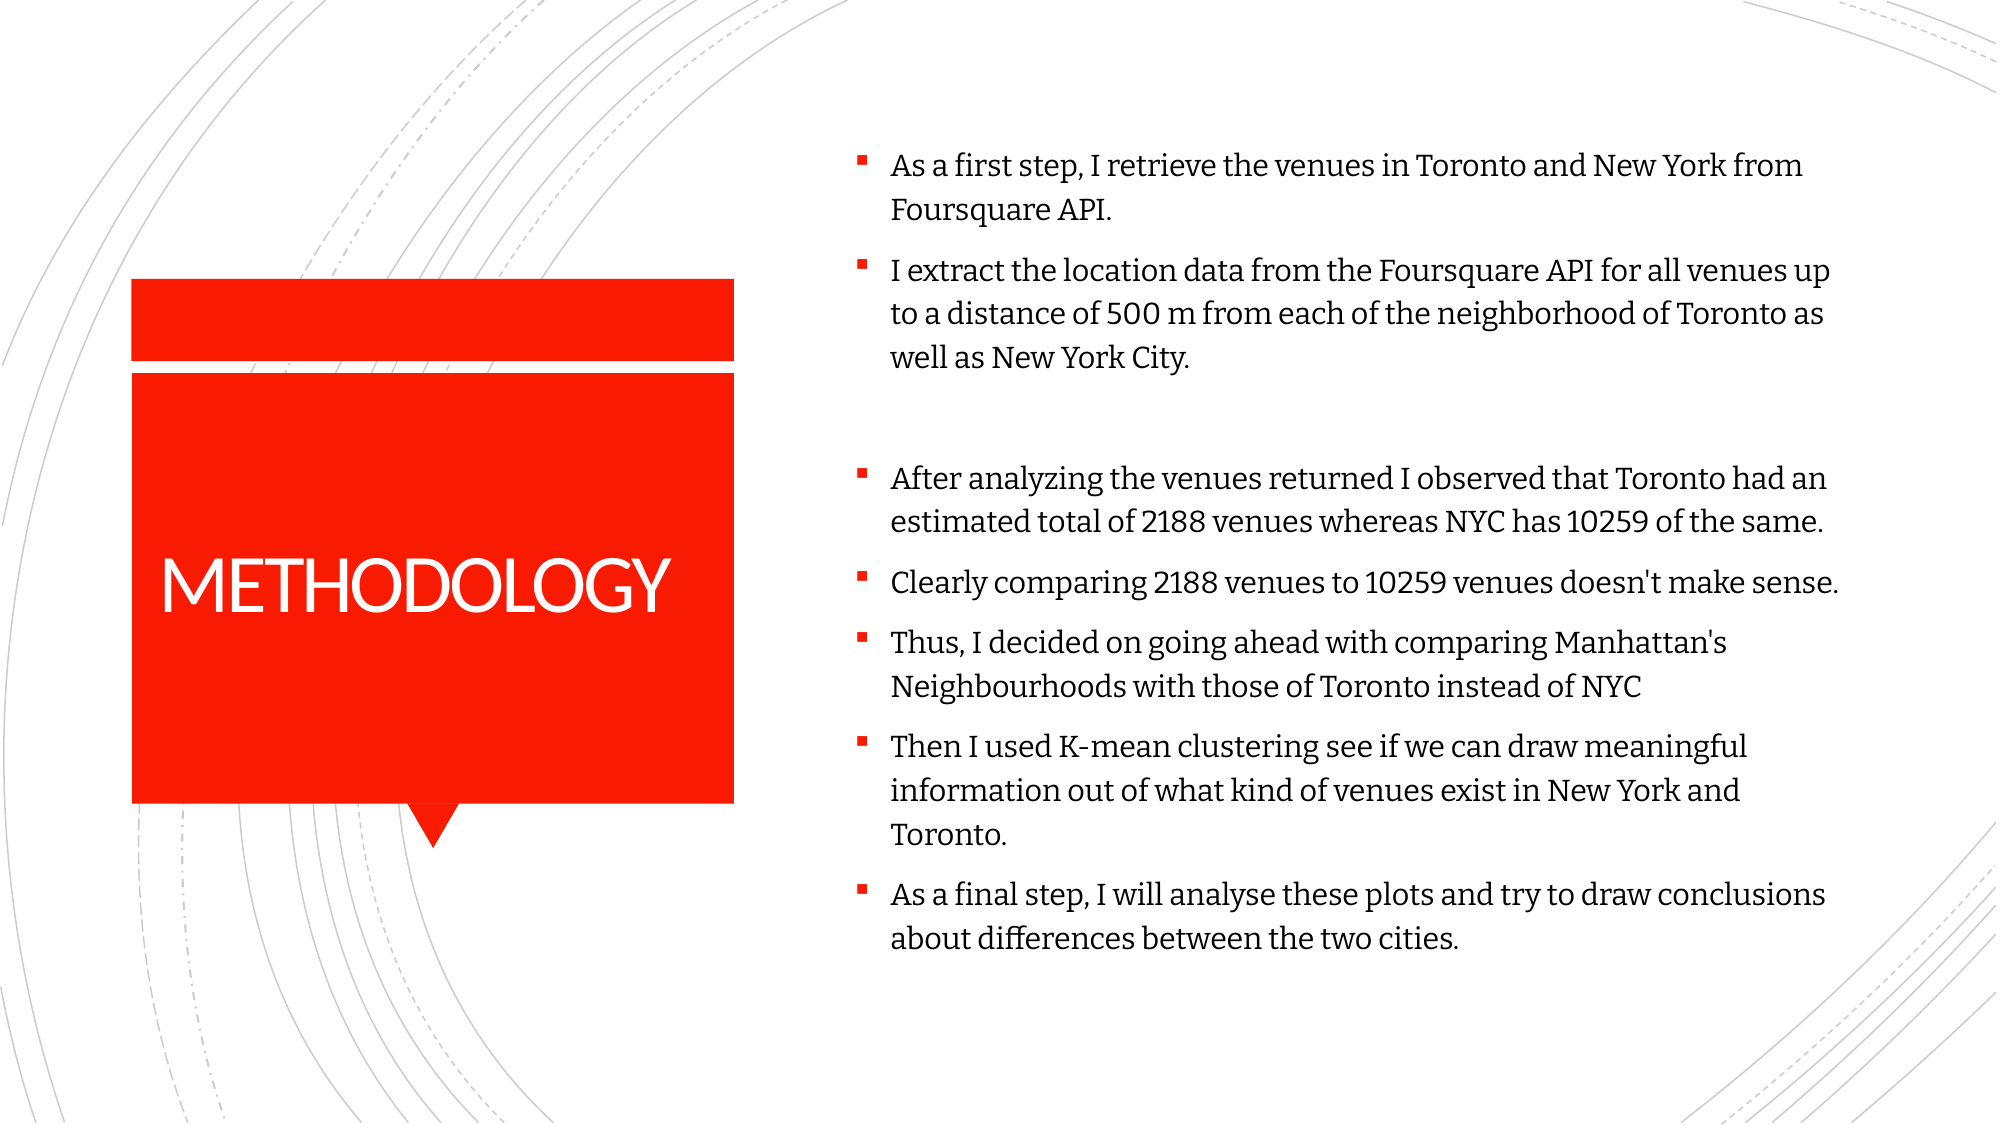

As a first step, I retrieve the venues in Toronto and New York from Foursquare API.
I extract the location data from the Foursquare API for all venues up to a distance of 500 m from each of the neighborhood of Toronto as well as New York City.

After analyzing the venues returned I observed that Toronto had an estimated total of 2188 venues whereas NYC has 10259 of the same.
Clearly comparing 2188 venues to 10259 venues doesn't make sense.
Thus, I decided on going ahead with comparing Manhattan's Neighbourhoods with those of Toronto instead of NYC
Then I used K-mean clustering see if we can draw meaningful information out of what kind of venues exist in New York and Toronto.
As a final step, I will analyse these plots and try to draw conclusions about differences between the two cities.

# METHODOLOGY